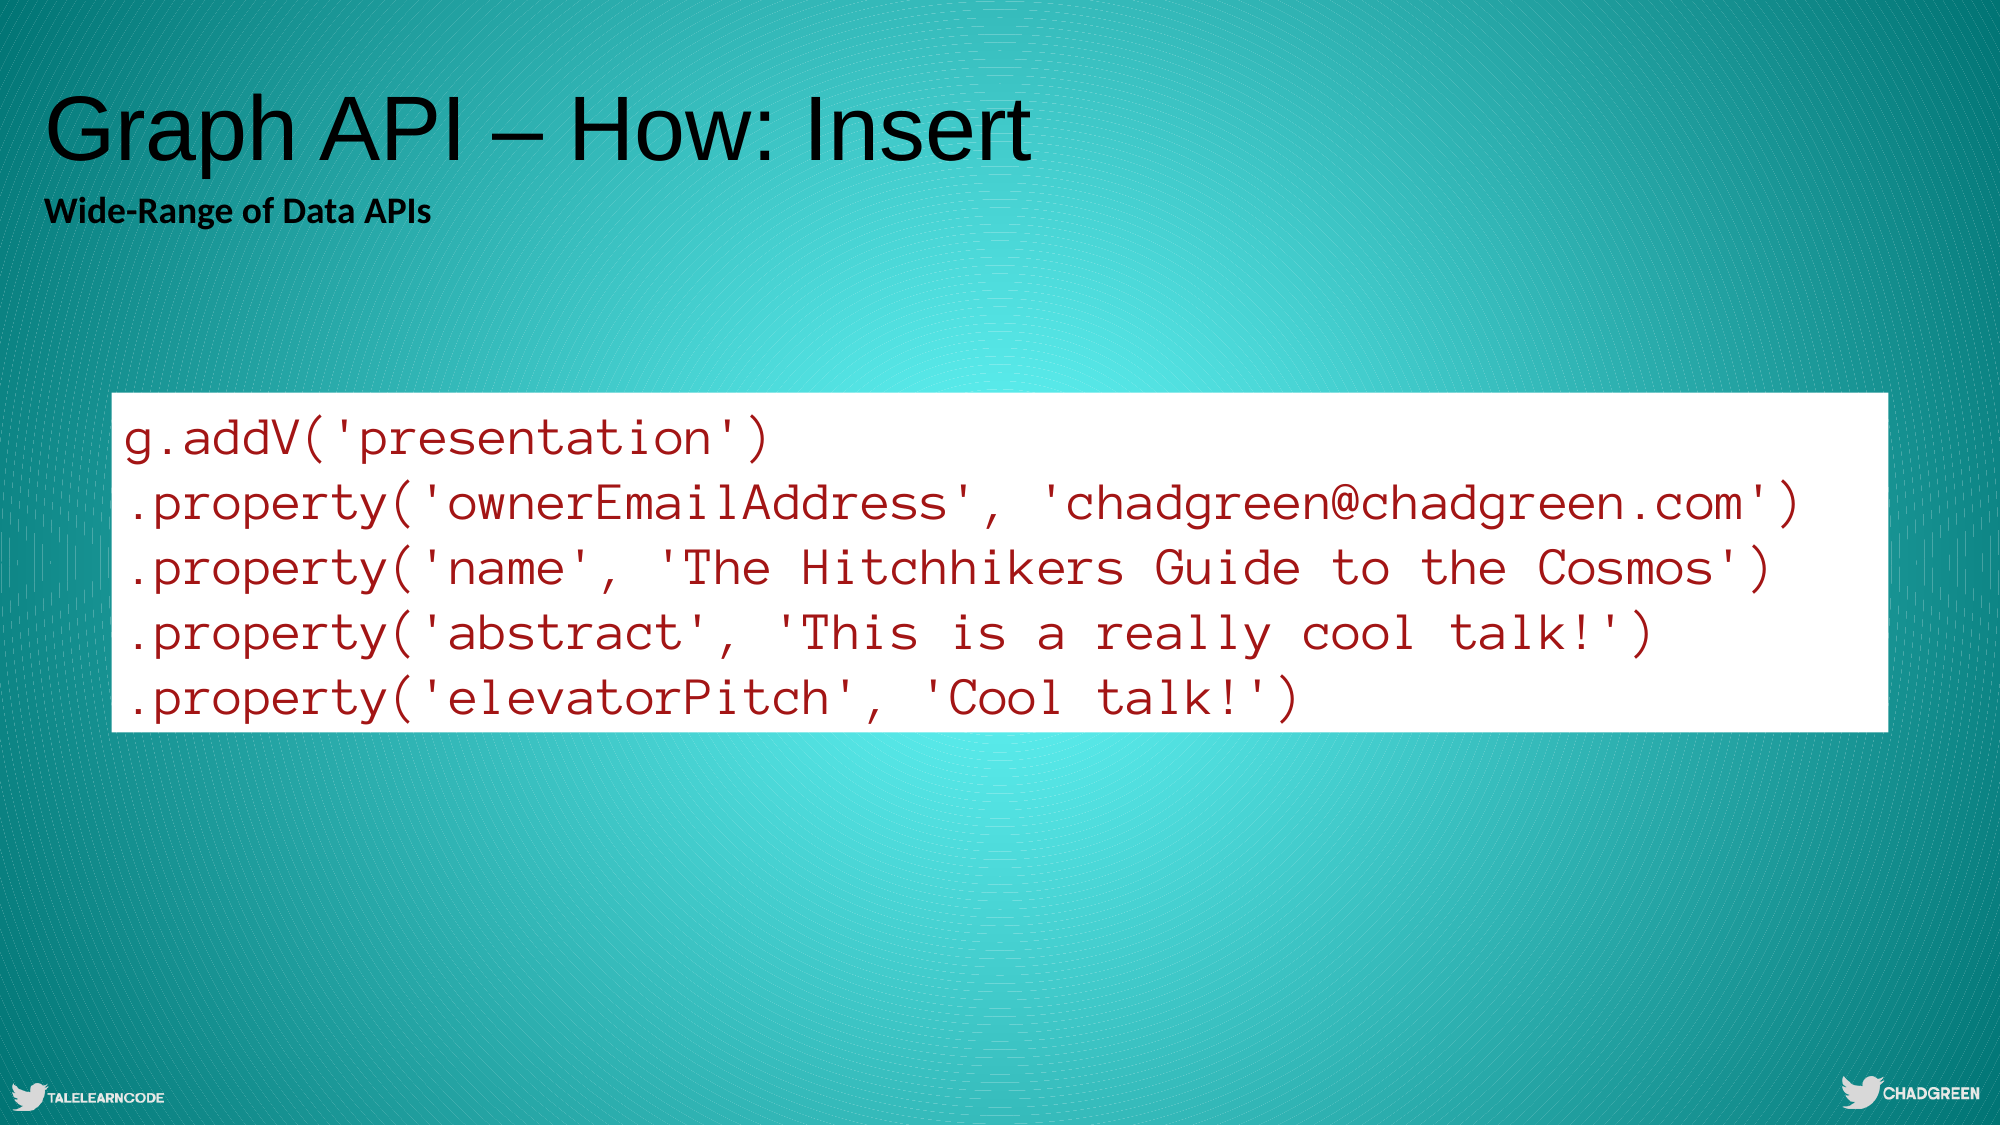

# Graph API – How: Insert
Wide-Range of Data APIs
g.addV('presentation')
.property('ownerEmailAddress', 'chadgreen@chadgreen.com')
.property('name', 'The Hitchhikers Guide to the Cosmos')
.property('abstract', 'This is a really cool talk!')
.property('elevatorPitch', 'Cool talk!')